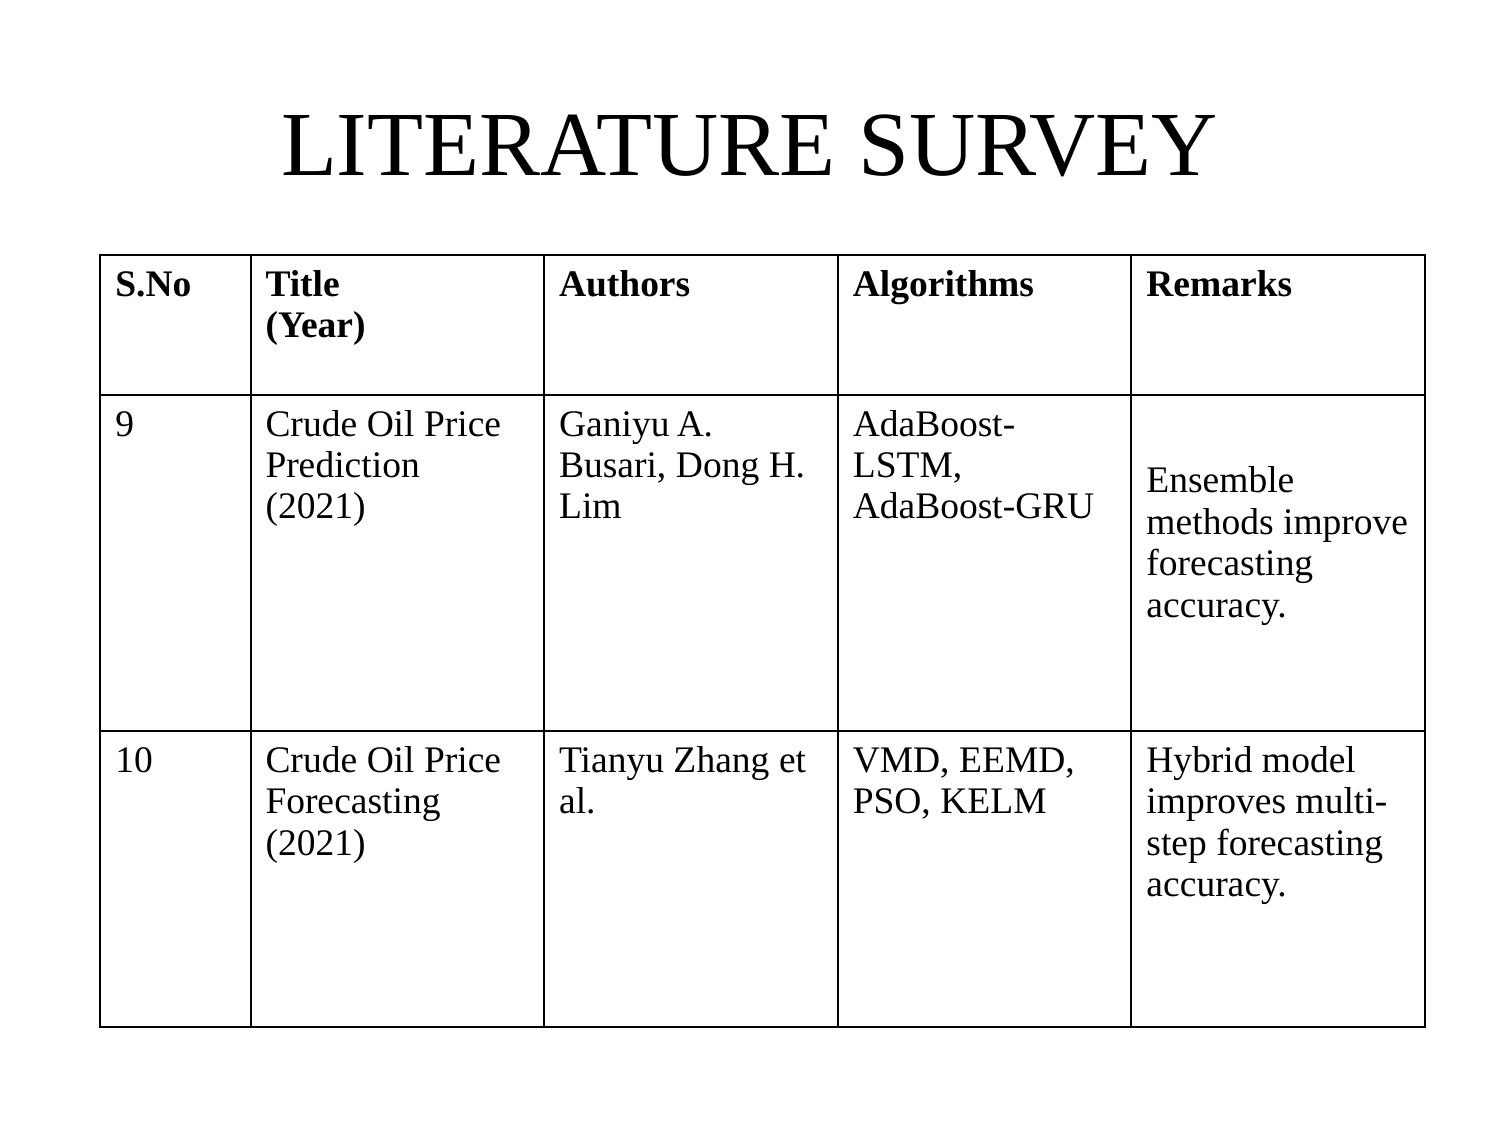

# LITERATURE SURVEY
| S.No | Title (Year) | Authors | Algorithms | Remarks |
| --- | --- | --- | --- | --- |
| 9 | Crude Oil Price Prediction (2021) | Ganiyu A. Busari, Dong H. Lim | AdaBoost-LSTM, AdaBoost-GRU | Ensemble methods improve forecasting accuracy. |
| 10 | Crude Oil Price Forecasting (2021) | Tianyu Zhang et al. | VMD, EEMD, PSO, KELM | Hybrid model improves multi-step forecasting accuracy. |